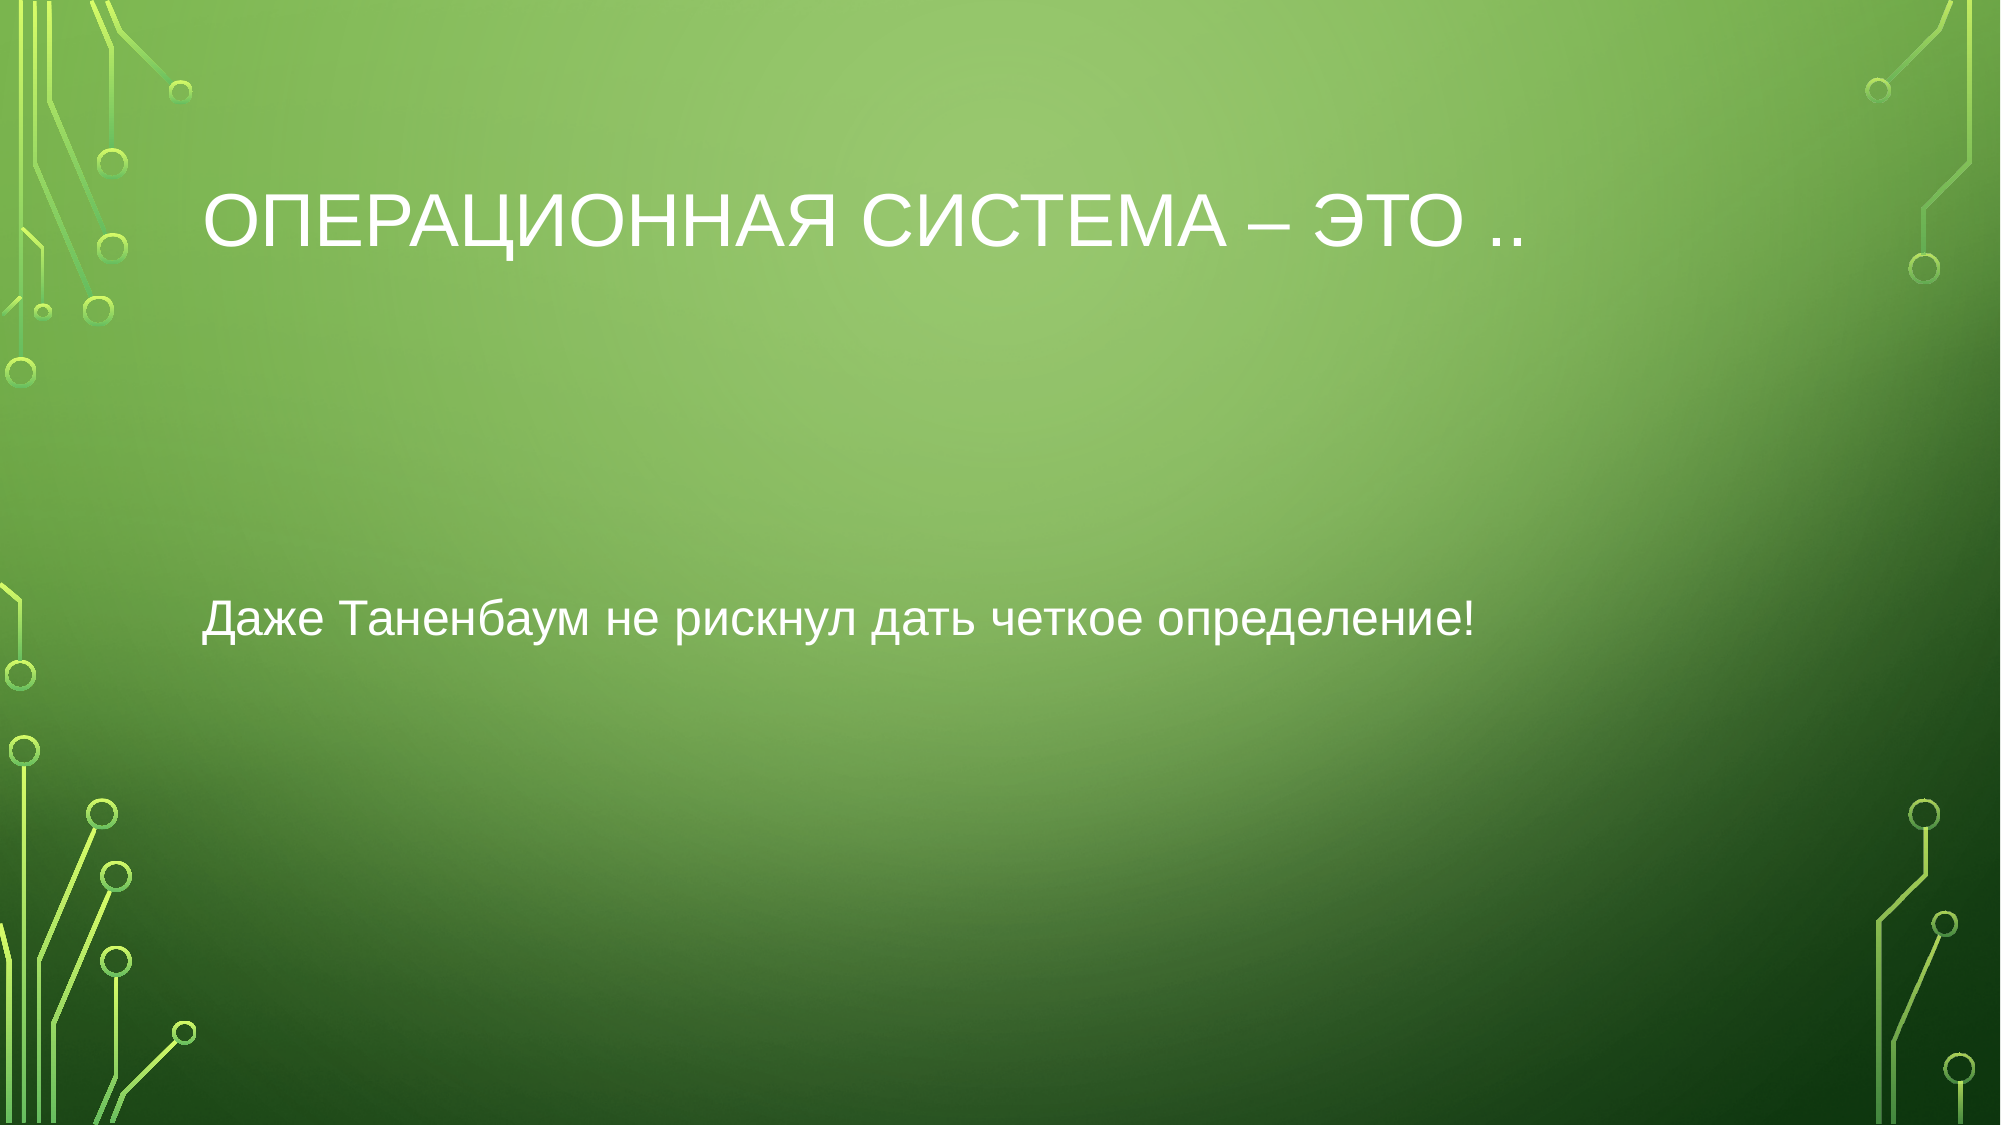

# Операционная система – это ..
Даже Таненбаум не рискнул дать четкое определение!